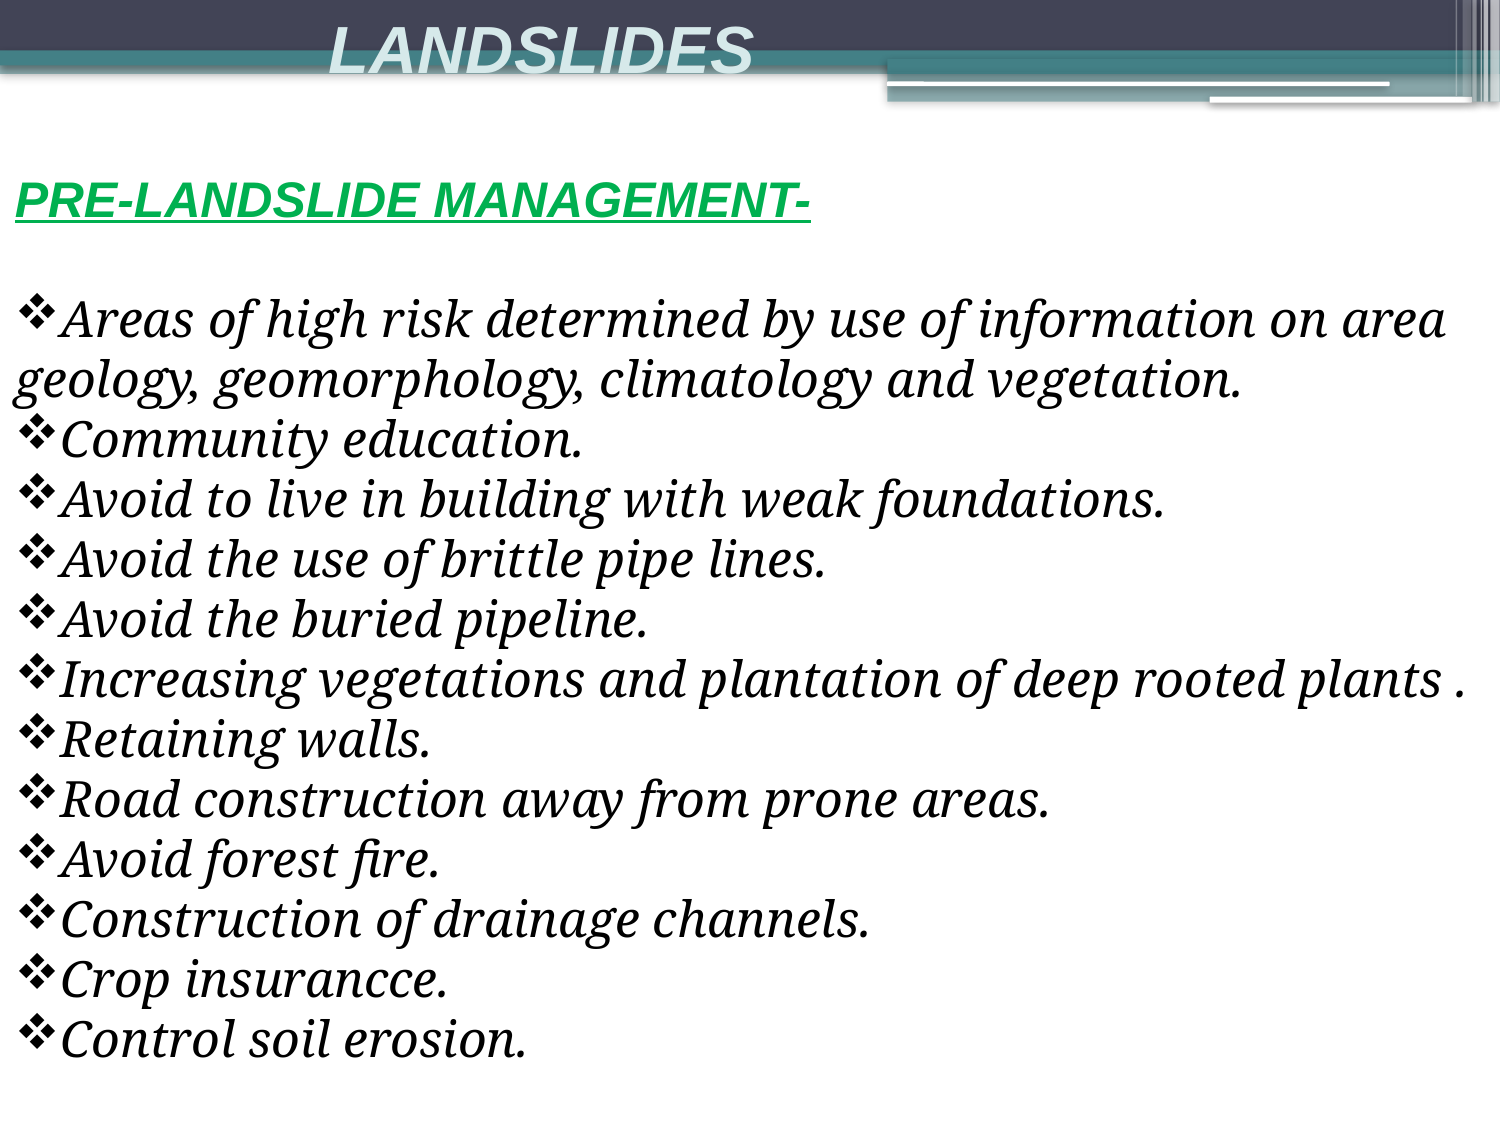

LANDSLIDES

PRE-LANDSLIDE MANAGEMENT-

Areas of high risk determined by use of information on area geology, geomorphology, climatology and vegetation.
Community education.
Avoid to live in building with weak foundations.
Avoid the use of brittle pipe lines.
Avoid the buried pipeline.
Increasing vegetations and plantation of deep rooted plants .
Retaining walls.
Road construction away from prone areas.
Avoid forest fire.
Construction of drainage channels.
Crop insurancce.
Control soil erosion.